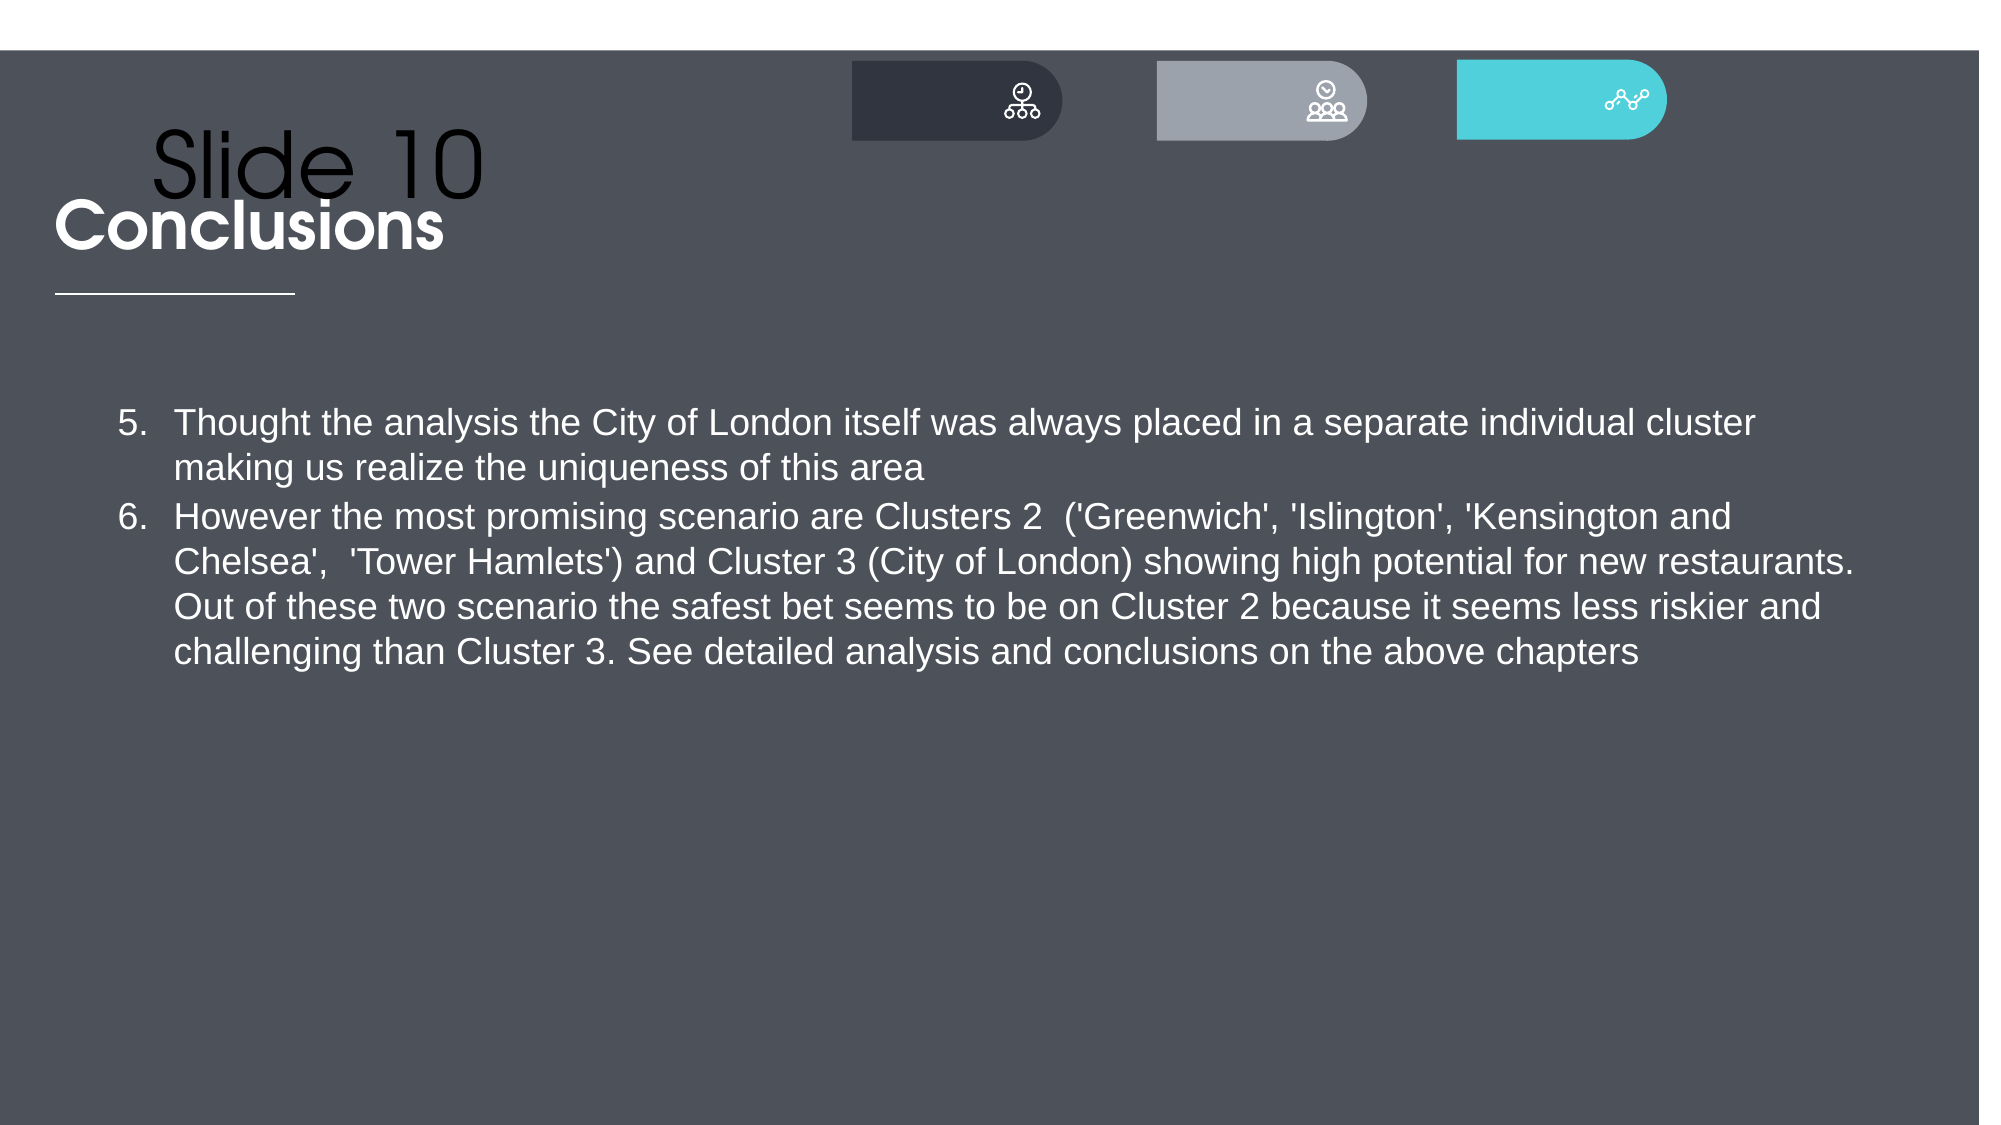

# Slide 10

Conclusions
Thought the analysis the City of London itself was always placed in a separate individual cluster making us realize the uniqueness of this area
However the most promising scenario are Clusters 2  ('Greenwich', 'Islington', 'Kensington and Chelsea',  'Tower Hamlets') and Cluster 3 (City of London) showing high potential for new restaurants. Out of these two scenario the safest bet seems to be on Cluster 2 because it seems less riskier and challenging than Cluster 3. See detailed analysis and conclusions on the above chapters